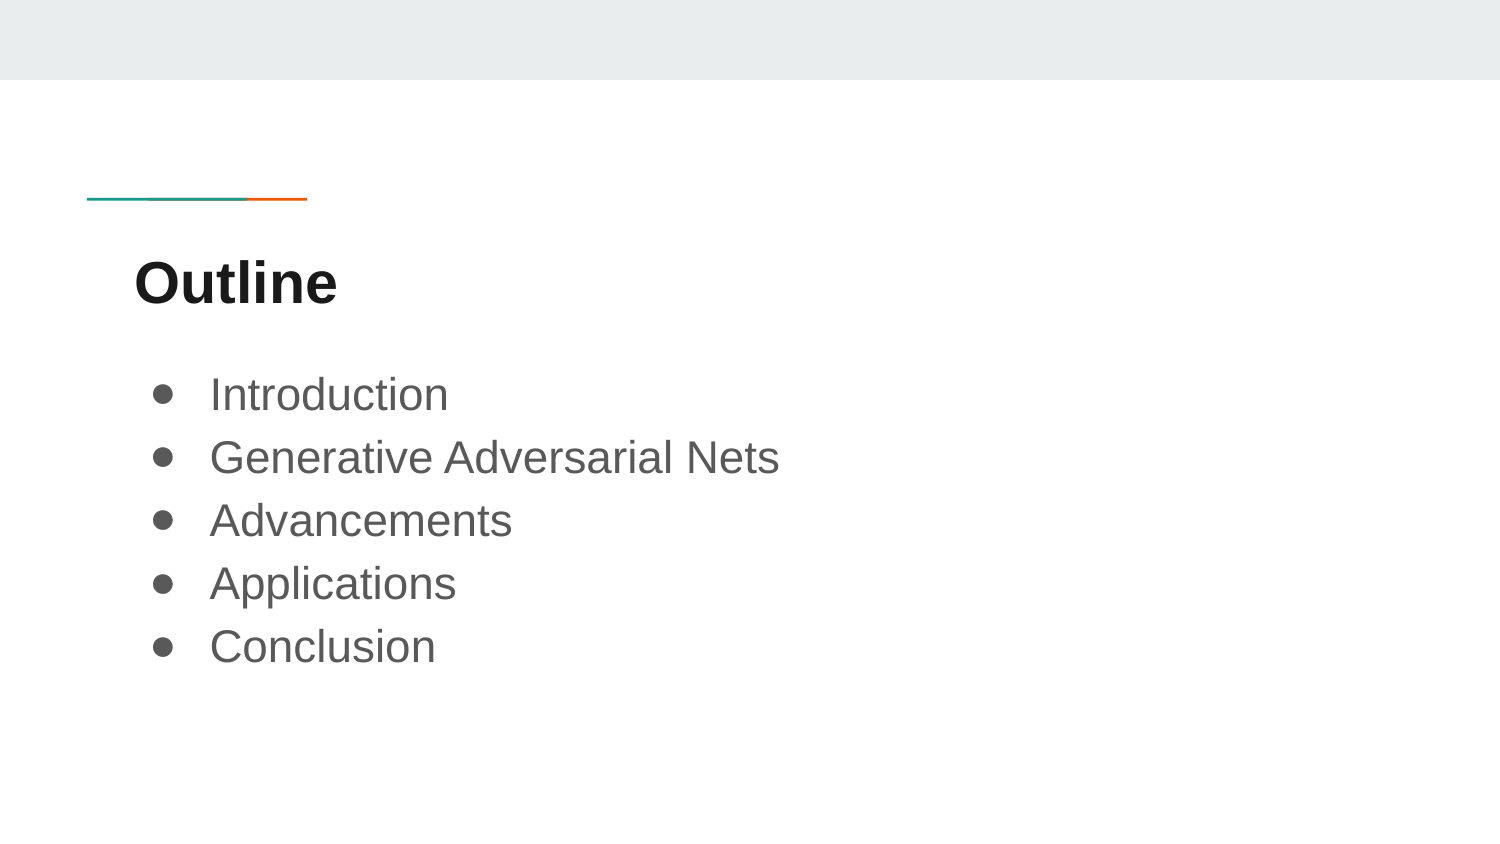

# Outline
Introduction
Generative Adversarial Nets
Advancements
Applications
Conclusion